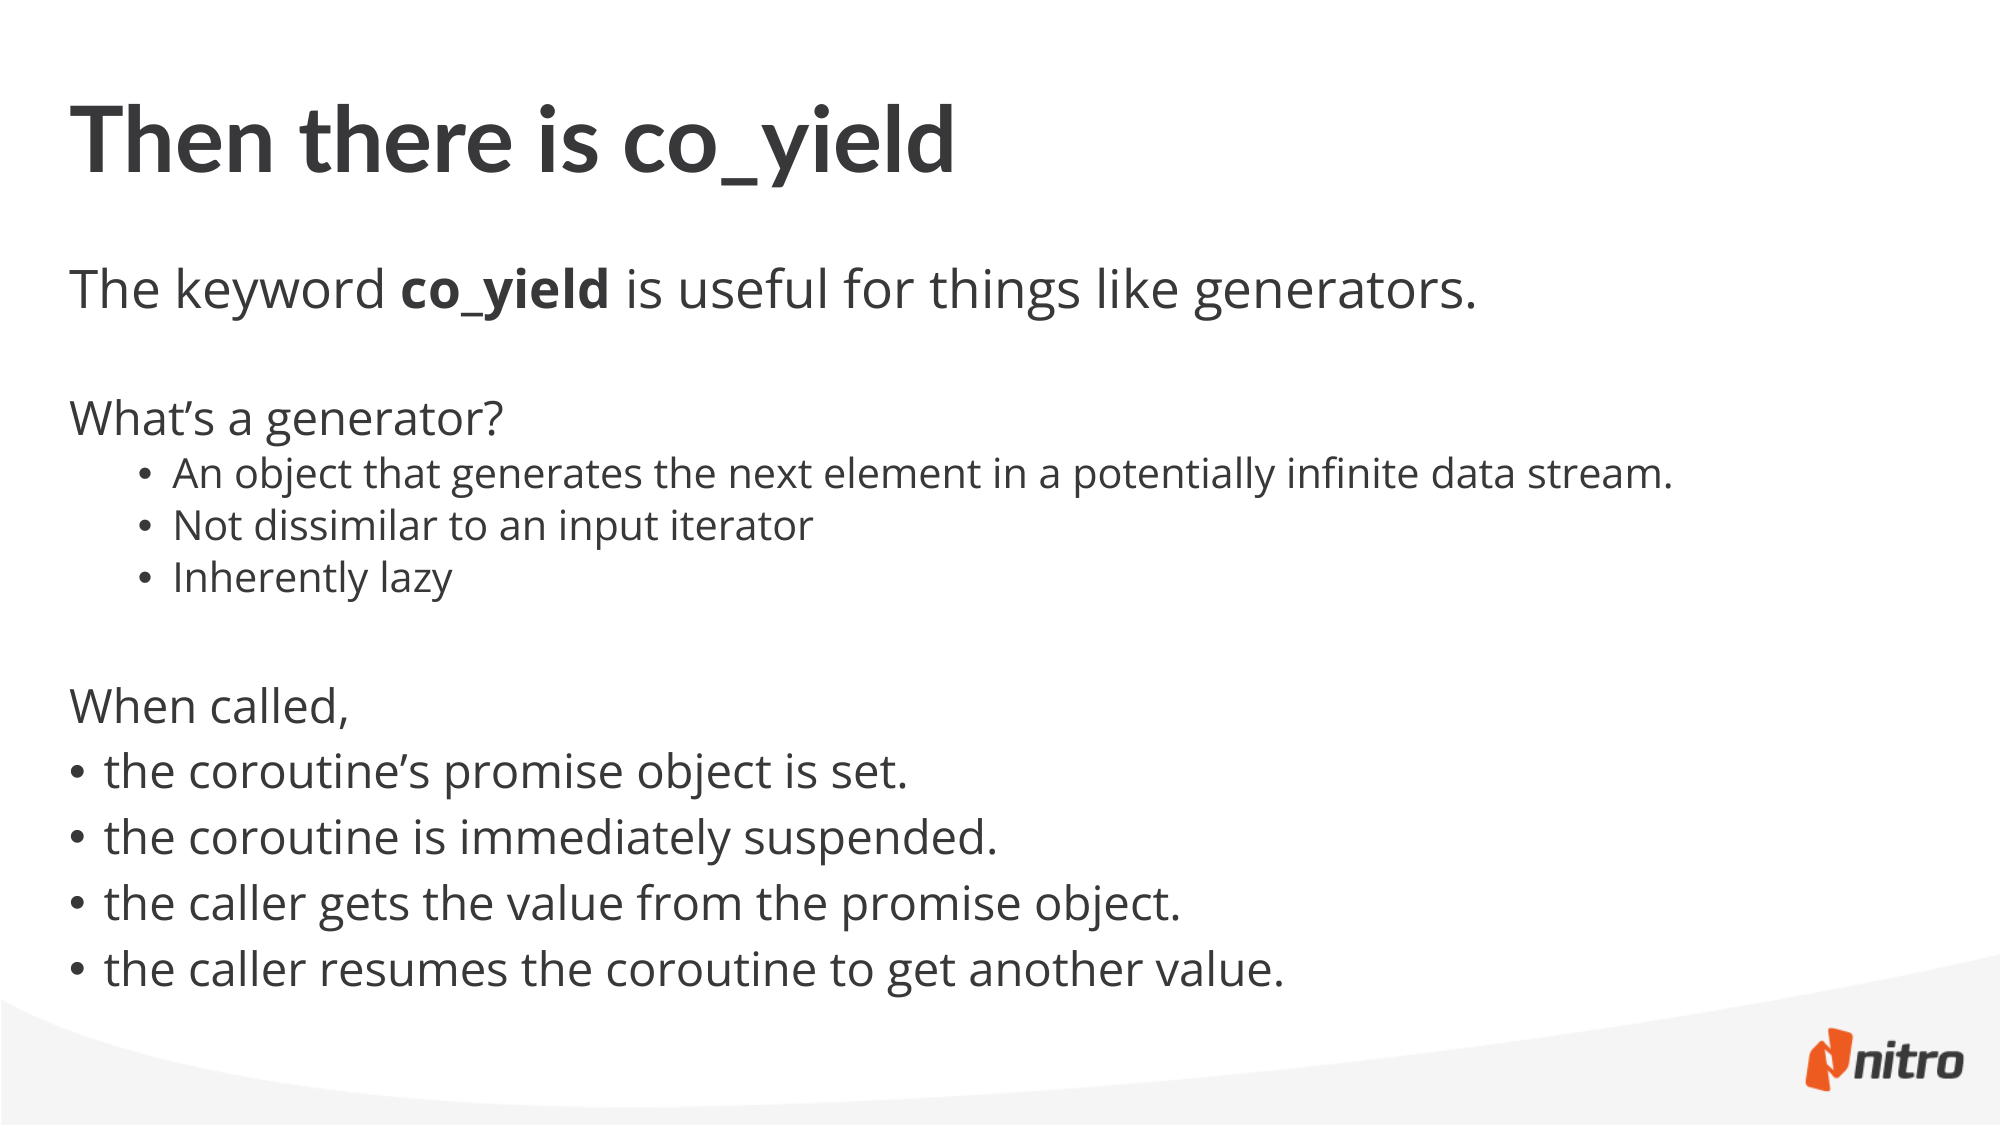

# Then there is co_yield
The keyword co_yield is useful for things like generators.

What’s a generator?
An object that generates the next element in a potentially infinite data stream.
Not dissimilar to an input iterator
Inherently lazy

When called,
the coroutine’s promise object is set.
the coroutine is immediately suspended.
the caller gets the value from the promise object.
the caller resumes the coroutine to get another value.